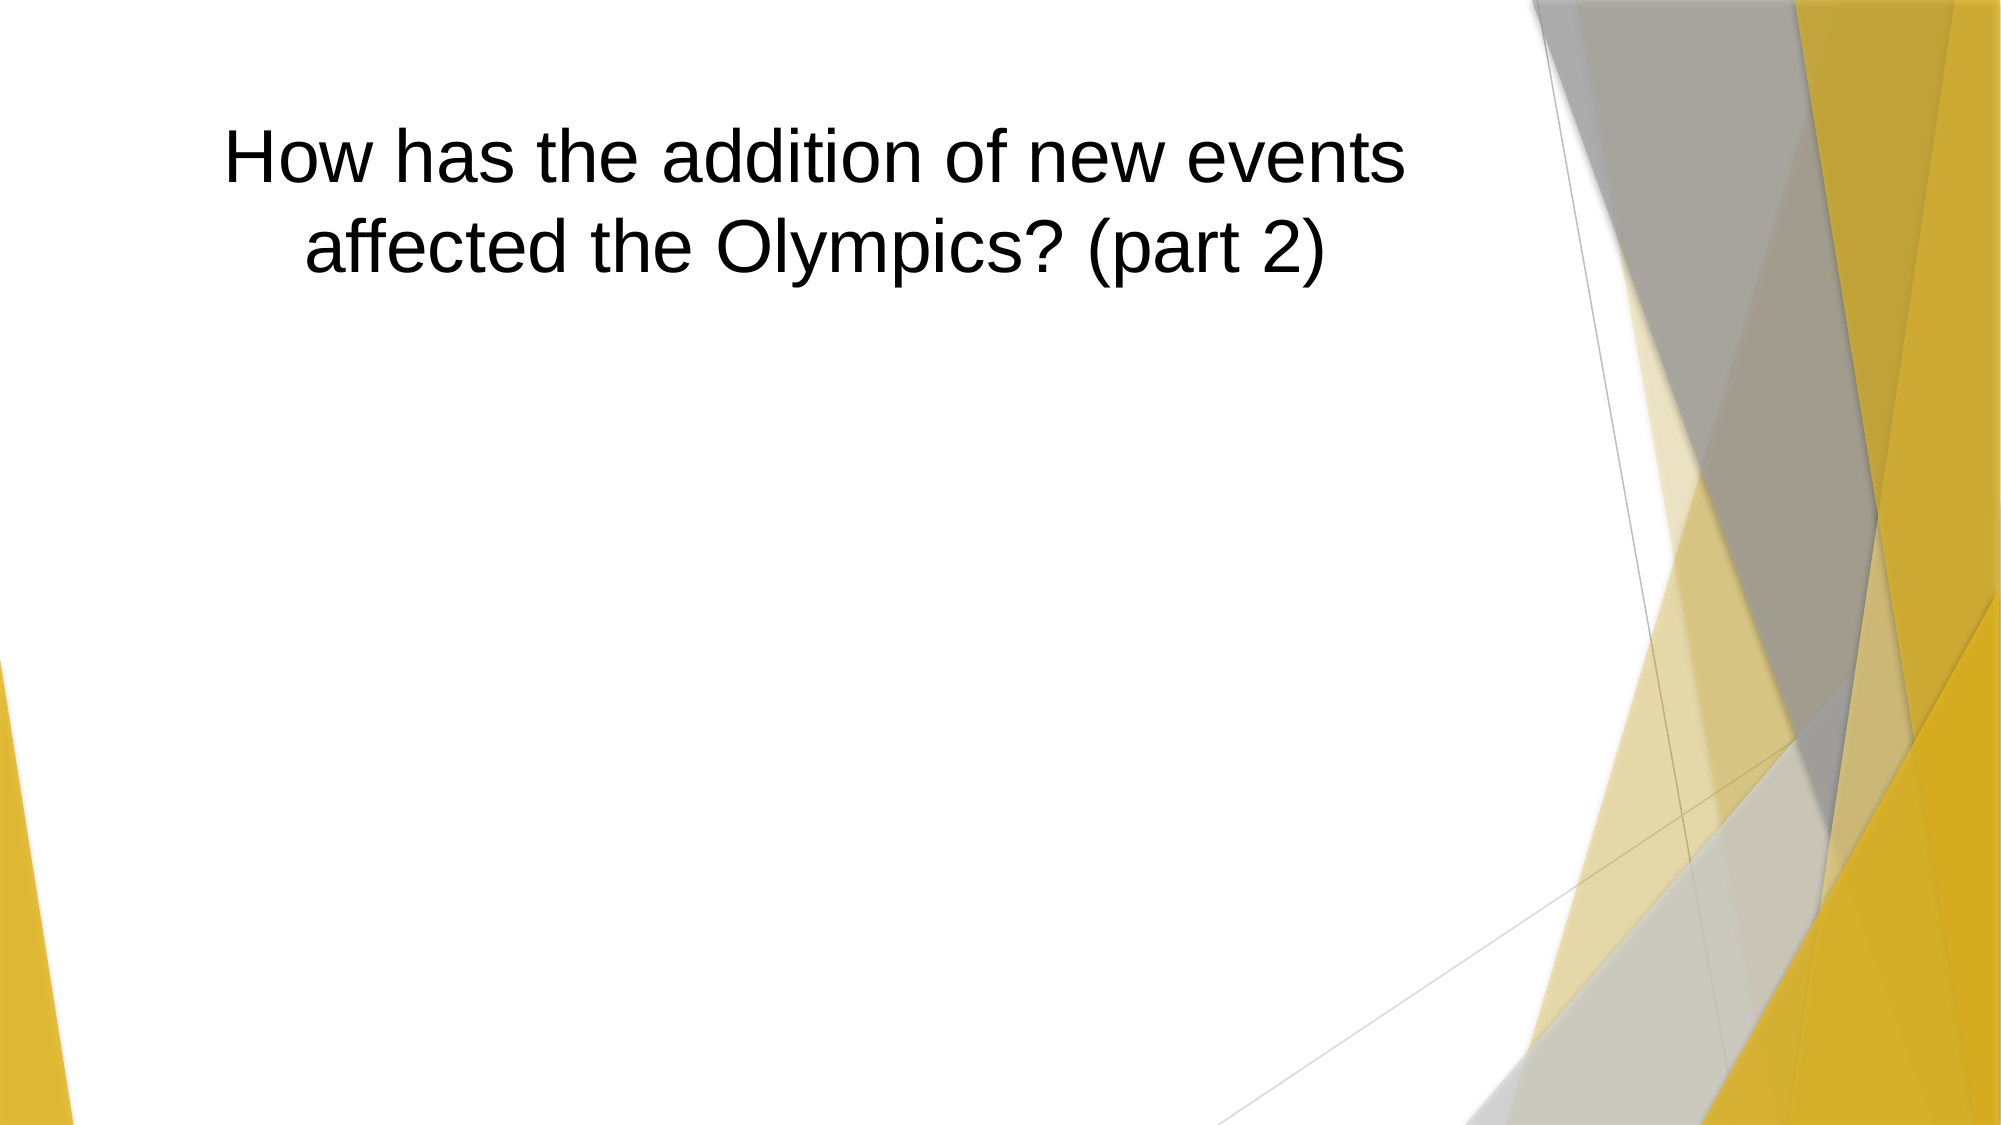

# How has the addition of new events affected the Olympics? (part 2)